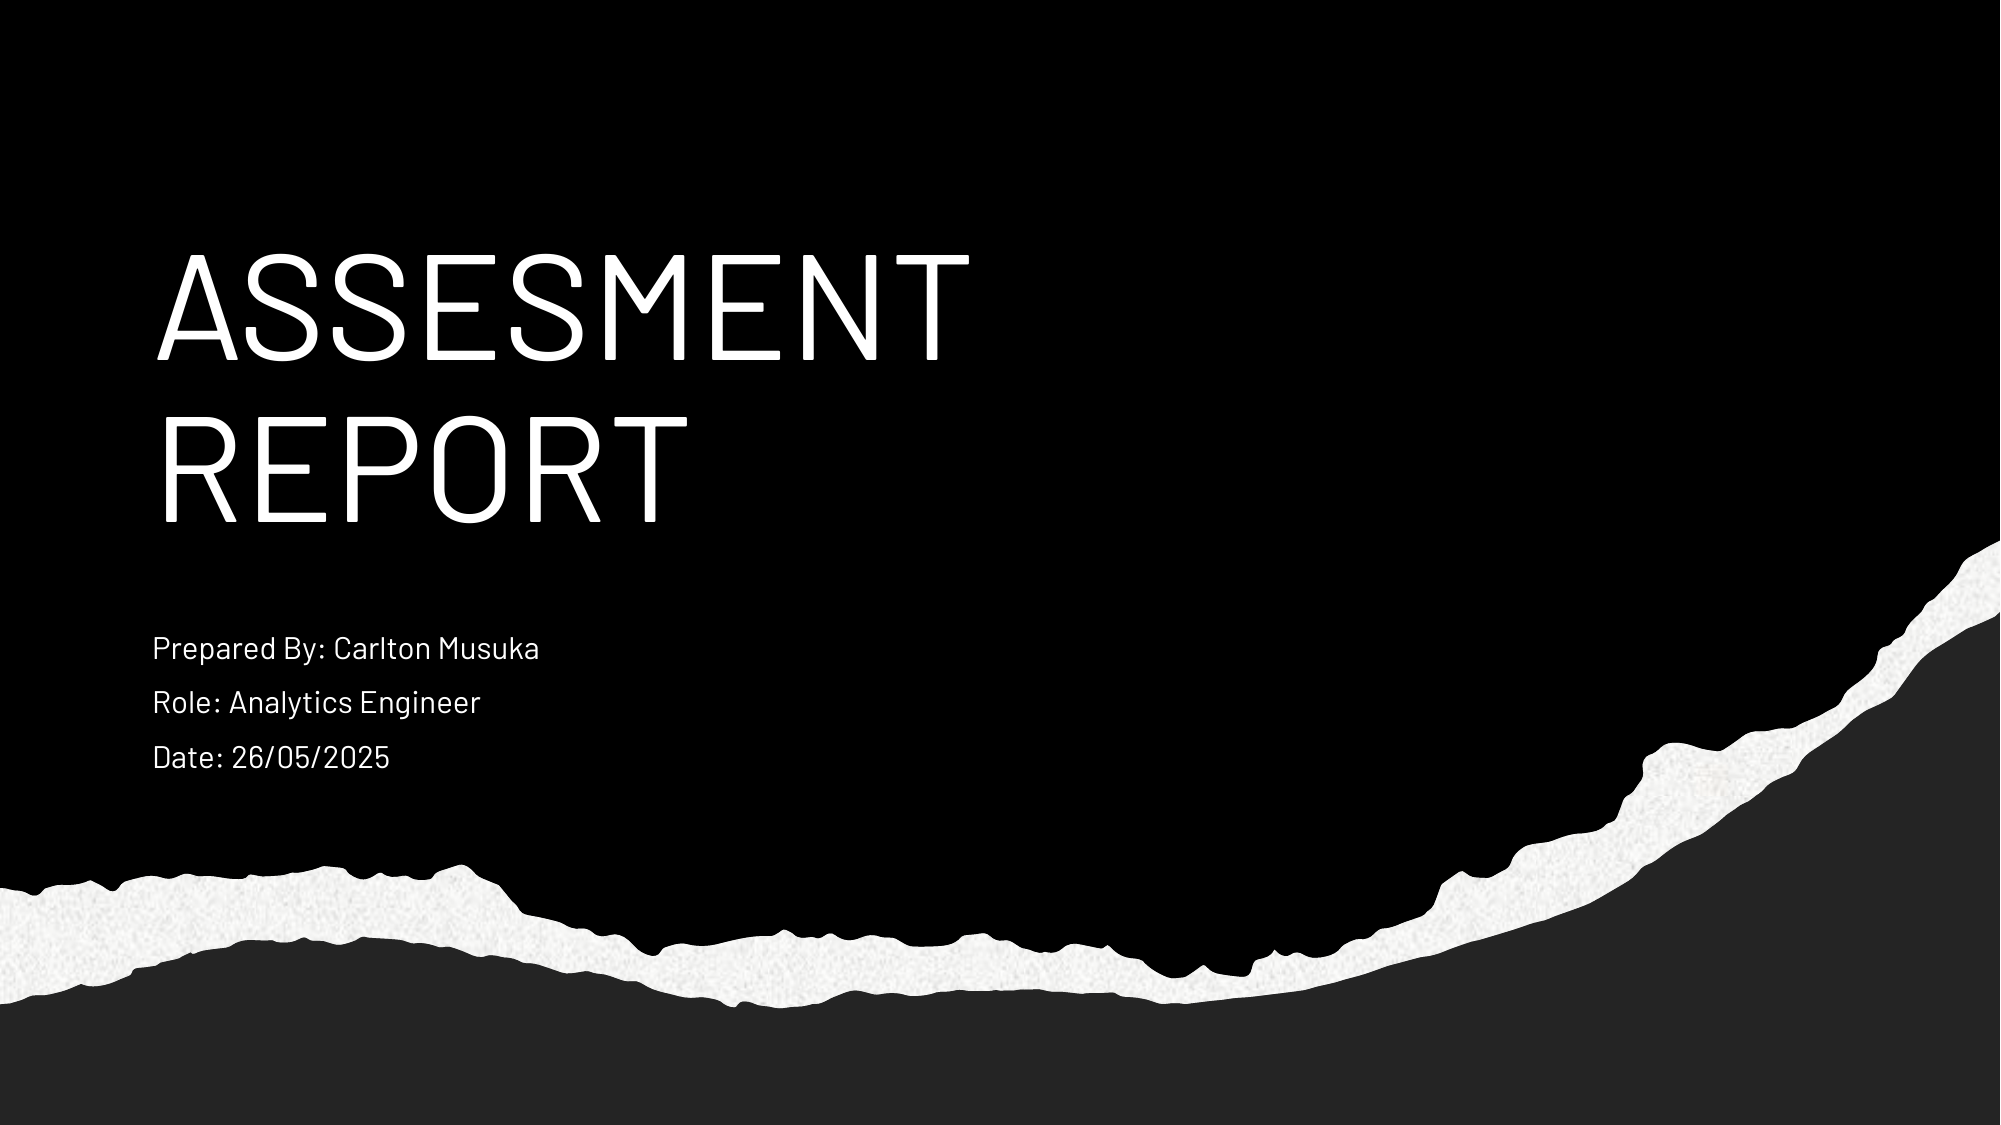

# ASSESMENT REPORT

Prepared By: Carlton Musuka
Role: Analytics Engineer
Date: 26/05/2025